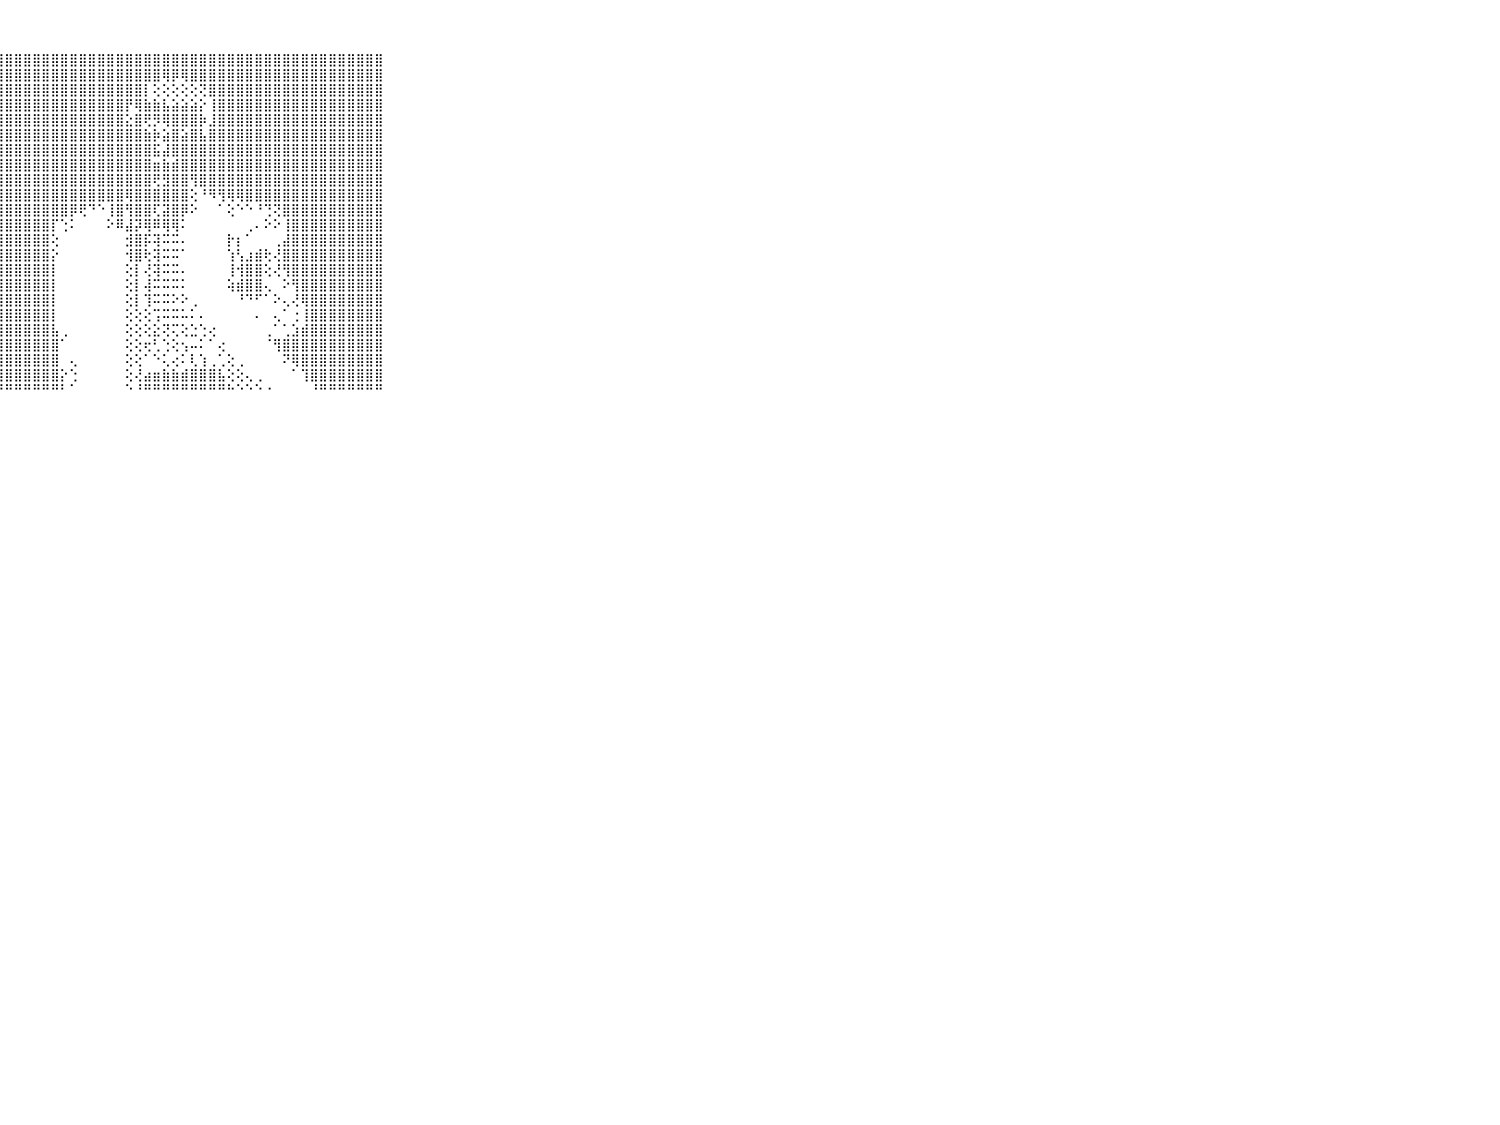

⠀⠀⠀⠀⠀⠀⠀⠀⠀⠀⠀⣿⣿⣿⣿⣿⣿⣿⣿⣿⣿⣿⣿⣿⣿⣿⣿⣿⣿⣿⣿⣿⣿⣿⣿⣿⣿⣿⣿⣿⣿⣿⣿⣿⣿⣿⣿⣿⣿⣿⣿⣿⣿⣿⣿⣿⣿⣿⣿⣿⣿⣿⣿⣿⣿⣿⣿⣿⣿⠀⠀⠀⠀⠀⠀⠀⠀⠀⠀⠀⠀
⠀⠀⠀⠀⠀⠀⠀⠀⠀⠀⠀⣿⣿⣿⣿⣿⣿⣿⣿⣿⣿⣿⣿⣿⣿⣿⣿⣿⣿⣿⣿⣿⣿⣿⣿⣿⣿⣿⣿⣿⣿⣿⣿⣿⣿⢿⡿⢿⣿⣿⣿⣿⣿⣿⣿⣿⣿⣿⣿⣿⣿⣿⣿⣿⣿⣿⣿⣿⣿⠀⠀⠀⠀⠀⠀⠀⠀⠀⠀⠀⠀
⠀⠀⠀⠀⠀⠀⠀⠀⠀⠀⠀⣿⣿⣿⣿⣿⣿⣿⣿⣿⣿⣿⣿⣿⣿⣿⣿⣿⣿⣿⣿⣿⣿⣿⣿⣿⣿⣿⣿⣿⣿⣿⣿⡇⢕⢕⢕⢕⢕⢝⣿⣿⣿⣿⣿⣿⣿⣿⣿⣿⣿⣿⣿⣿⣿⣿⣿⣿⣿⠀⠀⠀⠀⠀⠀⠀⠀⠀⠀⠀⠀
⠀⠀⠀⠀⠀⠀⠀⠀⠀⠀⠀⣿⣿⣿⣿⣿⣿⣿⣿⣿⣿⣿⣿⣿⣿⣿⣿⣿⣿⣿⣿⣿⣿⣿⣿⣿⣿⣿⣿⣿⣿⡟⢿⣷⣷⣧⣵⣵⣵⡕⢸⣿⣿⣿⣿⣿⣿⣿⣿⣿⣿⣿⣿⣿⣿⣿⣿⣿⣿⠀⠀⠀⠀⠀⠀⠀⠀⠀⠀⠀⠀
⠀⠀⠀⠀⠀⠀⠀⠀⠀⠀⠀⣿⣿⣿⣿⣿⣿⣿⣿⣿⣿⣿⣿⣿⣿⣿⣿⣿⣿⣿⣿⣿⣿⣿⣿⣿⣿⣿⣿⣿⣿⣕⣿⢟⡻⢿⣿⣿⣿⡷⣸⣿⣿⣿⣿⣿⣿⣿⣿⣿⣿⣿⣿⣿⣿⣿⣿⣿⣿⠀⠀⠀⠀⠀⠀⠀⠀⠀⠀⠀⠀
⠀⠀⠀⠀⠀⠀⠀⠀⠀⠀⠀⣿⣿⣿⣿⣿⣿⣿⣿⣿⣿⣿⣿⣿⣿⣿⣿⣿⣿⣿⣿⣿⣿⣿⣿⣿⣿⣿⣿⣿⣿⣿⣿⣷⡷⣵⣿⣵⣿⣧⣿⣿⣿⣿⣿⣿⣿⣿⣿⣿⣿⣿⣿⣿⣿⣿⣿⣿⣿⠀⠀⠀⠀⠀⠀⠀⠀⠀⠀⠀⠀
⠀⠀⠀⠀⠀⠀⠀⠀⠀⠀⠀⣿⣿⣿⣿⣿⣿⣿⣿⣿⣿⣿⣿⣿⣿⣿⣿⣿⣿⣿⣿⣿⣿⣿⣿⣿⣿⣿⣿⣿⣿⣿⣿⣿⣯⣼⣿⣿⣿⣿⣿⣿⣿⣿⣿⣿⣿⣿⣿⣿⣿⣿⣿⣿⣿⣿⣿⣿⣿⠀⠀⠀⠀⠀⠀⠀⠀⠀⠀⠀⠀
⠀⠀⠀⠀⠀⠀⠀⠀⠀⠀⠀⣿⣿⣿⣿⣿⣿⣿⣿⣿⣿⣿⣿⣿⣿⣿⣿⣿⣿⣿⣿⣿⣿⣿⣿⣿⣿⣿⣿⣿⣿⣿⣿⣿⣶⣷⣾⣿⣿⣿⣿⣿⣿⣿⣿⣿⣿⣿⣿⣿⣿⣿⣿⣿⣿⣿⣿⣿⣿⠀⠀⠀⠀⠀⠀⠀⠀⠀⠀⠀⠀
⠀⠀⠀⠀⠀⠀⠀⠀⠀⠀⠀⣿⣿⣿⣿⣿⣿⣿⣿⣿⣿⣿⣿⣿⣿⣿⣿⣿⣿⣿⣿⣿⣿⣿⣿⣿⣿⣿⣿⣿⣿⣿⣿⣿⢟⣻⣿⣿⢻⣿⣿⣿⣿⣿⣿⣿⣿⣿⣿⣿⣿⣿⣿⣿⣿⣿⣿⣿⣿⠀⠀⠀⠀⠀⠀⠀⠀⠀⠀⠀⠀
⠀⠀⠀⠀⠀⠀⠀⠀⠀⠀⠀⣿⣿⣿⣿⣿⣿⣿⣿⣿⣿⣿⣿⣿⣿⣿⣿⣿⣿⣿⣿⣿⣿⣿⣿⣿⣿⣿⣿⣿⣿⢿⣿⣿⣿⣿⣿⣿⢕⠘⠻⢻⢿⢿⣿⣿⣿⣿⣿⣿⣿⣿⣿⣿⣿⣿⣿⣿⣿⠀⠀⠀⠀⠀⠀⠀⠀⠀⠀⠀⠀
⠀⠀⠀⠀⠀⠀⠀⠀⠀⠀⠀⣿⣿⣿⣿⣿⣿⣿⣿⣿⣿⣿⣿⣿⣿⣿⣿⣿⣿⣿⣿⣿⣿⣿⣿⡿⢟⠙⠑⢸⣿⢻⣿⣿⢏⣽⣿⡿⠕⠀⠀⠁⢕⠑⠑⠘⢙⢝⣿⣿⣿⣿⣿⣿⣿⣿⣿⣿⣿⠀⠀⠀⠀⠀⠀⠀⠀⠀⠀⠀⠀
⠀⠀⠀⠀⠀⠀⠀⠀⠀⠀⠀⣿⣿⣿⣿⣿⣿⣿⣿⣿⣿⣿⣿⣿⣿⣿⣿⣿⣿⣿⣿⣿⣿⡏⢑⠅⠀⠀⠀⠕⠿⣼⡽⢿⠿⢿⢿⠅⠀⠀⠀⠀⠀⠀⢀⠄⠕⠕⢸⣿⣿⣿⣿⣿⣿⣿⣿⣿⣿⠀⠀⠀⠀⠀⠀⠀⠀⠀⠀⠀⠀
⠀⠀⠀⠀⠀⠀⠀⠀⠀⠀⠀⣿⣿⣿⣿⣿⣿⣿⣿⣿⣿⣿⣿⣿⣿⣿⣿⣿⣿⣿⣿⣿⣿⢕⠀⠀⠀⠀⠀⠀⠀⣺⣿⡯⢽⠭⠭⠄⠀⠀⠀⠀⡗⡆⠁⠀⠀⢀⣼⣿⣿⣿⣿⣿⣿⣿⣿⣿⣿⠀⠀⠀⠀⠀⠀⠀⠀⠀⠀⠀⠀
⠀⠀⠀⠀⠀⠀⠀⠀⠀⠀⠀⣿⣿⣿⣿⣿⣿⣿⣿⣿⣿⣿⣿⣿⣿⣿⣿⣿⣿⣿⣿⣿⣿⡕⠀⠀⠀⠀⠀⠀⠀⢺⣿⢗⢽⠭⠭⠁⠀⠀⠀⠀⢱⢣⣰⣾⢗⢜⣿⣿⣿⣿⣿⣿⣿⣿⣿⣿⣿⠀⠀⠀⠀⠀⠀⠀⠀⠀⠀⠀⠀
⠀⠀⠀⠀⠀⠀⠀⠀⠀⠀⠀⣿⣿⣿⣿⣿⣿⣿⣿⣿⣿⣿⣿⣿⣿⣿⣿⣿⣿⣿⣿⣿⣿⡇⠀⠀⠀⠀⠀⠀⠀⢕⡇⢜⢽⠭⠭⠄⠀⠀⠀⠀⢸⢺⣿⣿⢕⢜⢻⣿⣿⣿⣿⣿⣿⣿⣿⣿⣿⠀⠀⠀⠀⠀⠀⠀⠀⠀⠀⠀⠀
⠀⠀⠀⠀⠀⠀⠀⠀⠀⠀⠀⣿⣿⣿⣿⣿⣿⣿⣿⣿⣿⣿⣿⣿⣿⣿⣿⣿⣿⣿⣿⣿⣿⡇⠀⠀⠀⠀⠀⠀⠀⢕⡇⢼⠭⠭⠭⠅⠀⠀⠀⠀⢵⣾⣿⣿⢄⠀⠕⢻⣿⣿⣿⣿⣿⣿⣿⣿⣿⠀⠀⠀⠀⠀⠀⠀⠀⠀⠀⠀⠀
⠀⠀⠀⠀⠀⠀⠀⠀⠀⠀⠀⣿⣿⣿⣿⣿⣿⣿⣿⣿⣿⣿⣿⣿⣿⣿⣿⣿⣿⣿⣿⣿⣿⡇⠀⠀⠀⠀⠀⠀⠀⢕⡇⢹⠭⠭⠕⠕⢀⠀⠀⠀⠀⠘⠙⠋⠁⠕⢄⢜⢿⣿⣿⣿⣿⣿⣿⣿⣿⠀⠀⠀⠀⠀⠀⠀⠀⠀⠀⠀⠀
⠀⠀⠀⠀⠀⠀⠀⠀⠀⠀⠀⣿⣿⣿⣿⣿⣿⣿⣿⣿⣿⣿⣿⣿⣿⣿⣿⣿⣿⣿⣿⣿⣿⡇⠀⠀⠀⠀⠀⠀⠀⢕⢕⢕⢩⠭⠭⠥⠅⠄⠀⠀⠀⠀⠀⠄⠀⢄⠁⢐⢸⣿⣿⣿⣿⣿⣿⣿⣿⠀⠀⠀⠀⠀⠀⠀⠀⠀⠀⠀⠀
⠀⠀⠀⠀⠀⠀⠀⠀⠀⠀⠀⣿⣿⣿⣿⣿⣿⣿⣿⣿⣿⣿⣿⣿⣿⣿⣿⣿⣿⣿⣿⣿⣿⣧⢀⠀⠀⠀⠀⠀⠀⢕⢕⢕⣕⢝⢍⢕⣑⢑⢔⠀⠀⠀⠀⠀⢀⠁⢁⣱⣾⣿⣿⣿⣿⣿⣿⣿⣿⠀⠀⠀⠀⠀⠀⠀⠀⠀⠀⠀⠀
⠀⠀⠀⠀⠀⠀⠀⠀⠀⠀⠀⣿⣿⣿⣿⣿⣿⣿⣿⣿⣿⣿⣿⣿⣿⣿⣿⣿⣿⣿⣿⣿⣿⣿⠁⠀⠀⠀⠀⠀⠀⢕⢕⢖⢃⢑⢕⢢⠤⠅⠁⢔⠀⠀⠀⠀⠈⢻⣿⣿⣿⣿⣿⣿⣿⣿⣿⣿⣿⠀⠀⠀⠀⠀⠀⠀⠀⠀⠀⠀⠀
⠀⠀⠀⠀⠀⠀⠀⠀⠀⠀⠀⣿⣿⣿⣿⣿⣿⣿⣿⣿⣿⣿⣿⣿⣿⣿⣿⣿⣿⣿⣿⣿⣿⣿⠀⢄⠀⠀⠀⠀⠀⢕⢕⠁⠑⢅⢔⠅⢇⢱⢀⢁⢕⢀⠀⠀⠀⠀⠝⢿⣿⣿⣿⣿⣿⣿⣿⣿⣿⠀⠀⠀⠀⠀⠀⠀⠀⠀⠀⠀⠀
⠀⠀⠀⠀⠀⠀⠀⠀⠀⠀⠀⣿⣿⣿⣿⣿⣿⣿⣿⣿⣿⣿⣿⣿⣿⣿⣿⣿⣿⣿⣿⣿⣿⣿⡕⢑⠀⠀⠀⠀⠀⢕⢜⣴⣶⣷⣷⣾⣿⣿⣿⣧⢕⢕⢄⢀⠀⠀⠀⠁⢹⣿⣿⣿⣿⣿⣿⣿⣿⠀⠀⠀⠀⠀⠀⠀⠀⠀⠀⠀⠀
⠀⠀⠀⠀⠀⠀⠀⠀⠀⠀⠀⠛⠛⠛⠛⠛⠛⠛⠛⠛⠛⠛⠛⠛⠛⠛⠛⠛⠛⠛⠛⠛⠛⠛⠃⠁⠀⠀⠀⠀⠀⠑⠘⠛⠛⠛⠛⠛⠛⠛⠛⠛⠓⠑⠑⠑⠐⠀⠀⠀⠀⠘⠛⠛⠛⠛⠛⠛⠛⠀⠀⠀⠀⠀⠀⠀⠀⠀⠀⠀⠀